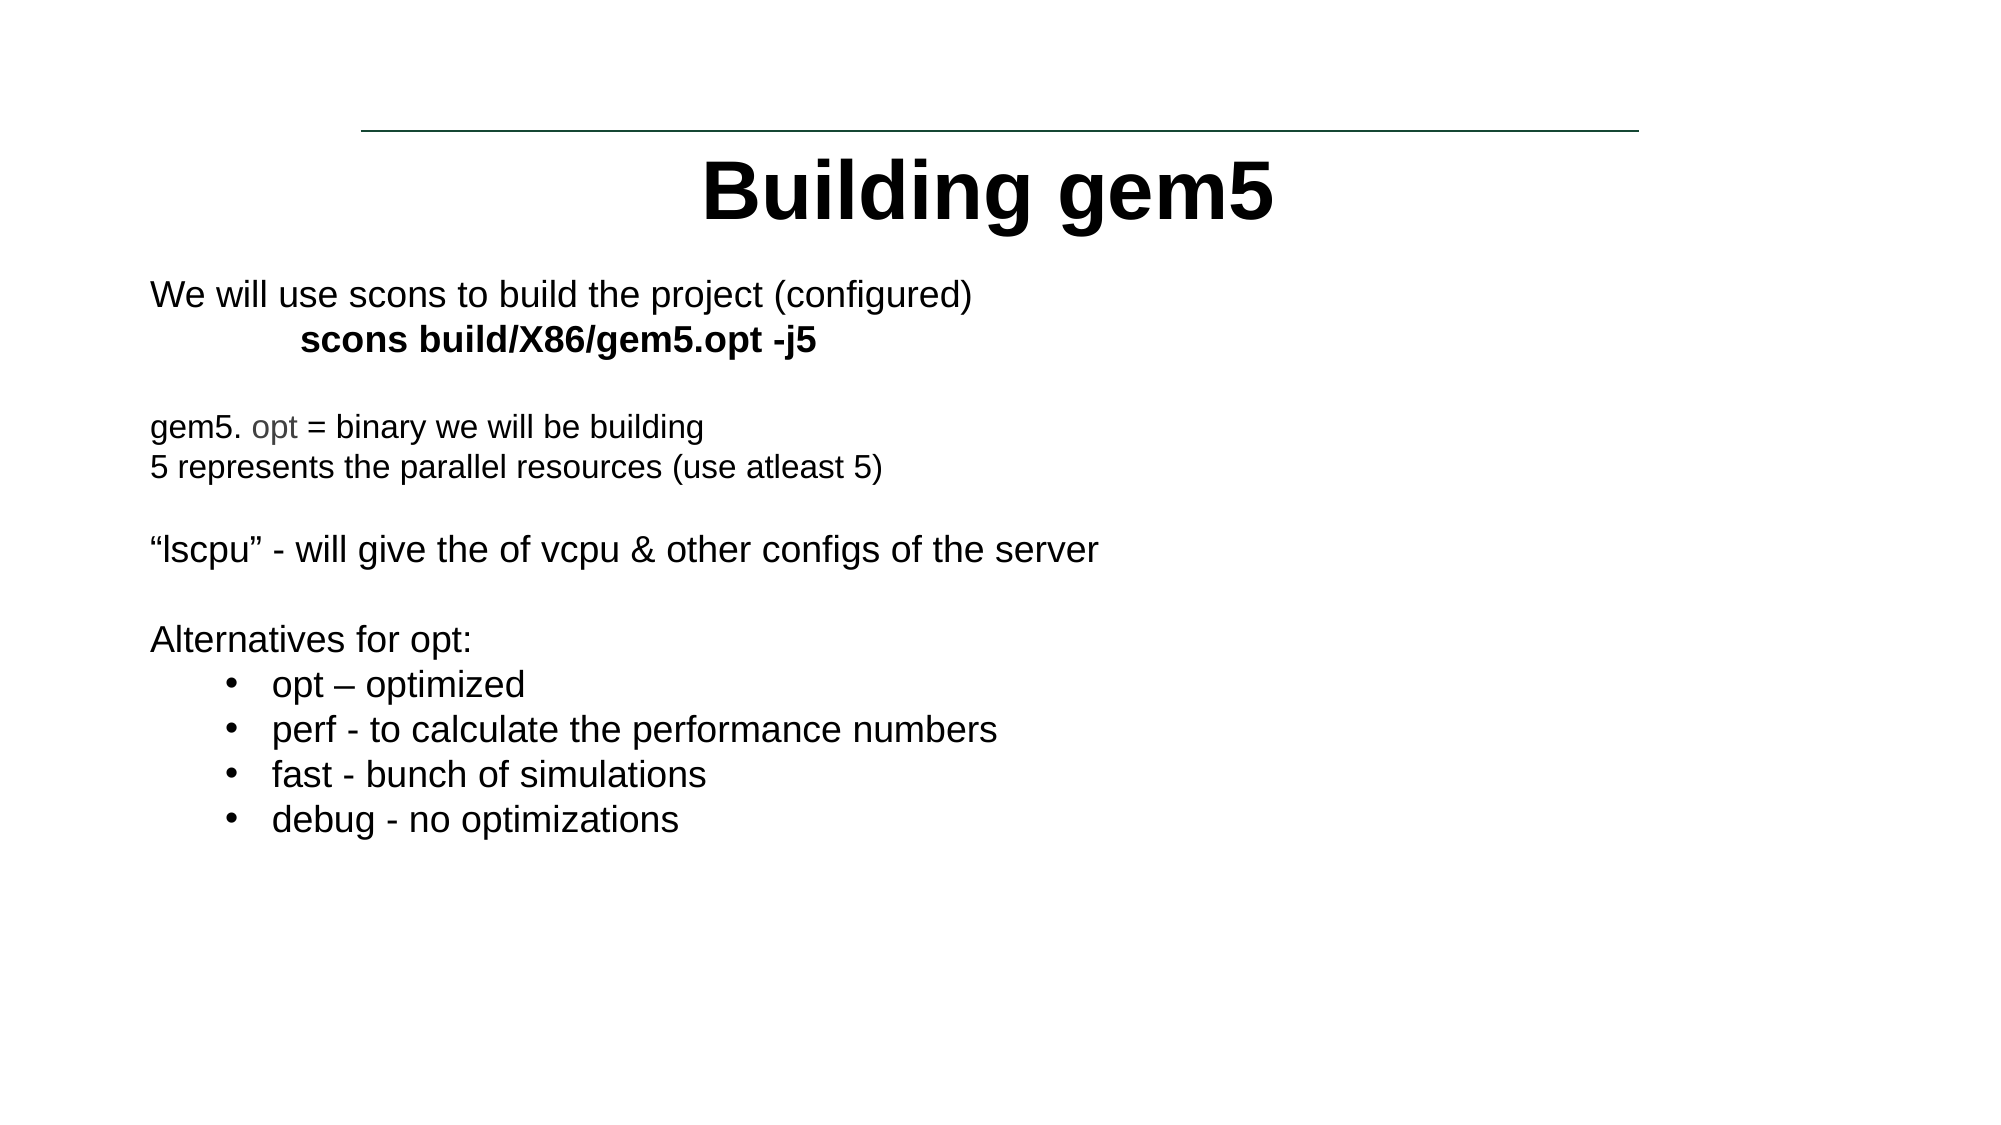

# Building gem5
We will use scons to build the project (configured)
	scons build/X86/gem5.opt -j5

gem5. opt = binary we will be building
5 represents the parallel resources (use atleast 5)
“lscpu” - will give the of vcpu & other configs of the server

Alternatives for opt:
opt – optimized
perf - to calculate the performance numbers
fast - bunch of simulations
debug - no optimizations